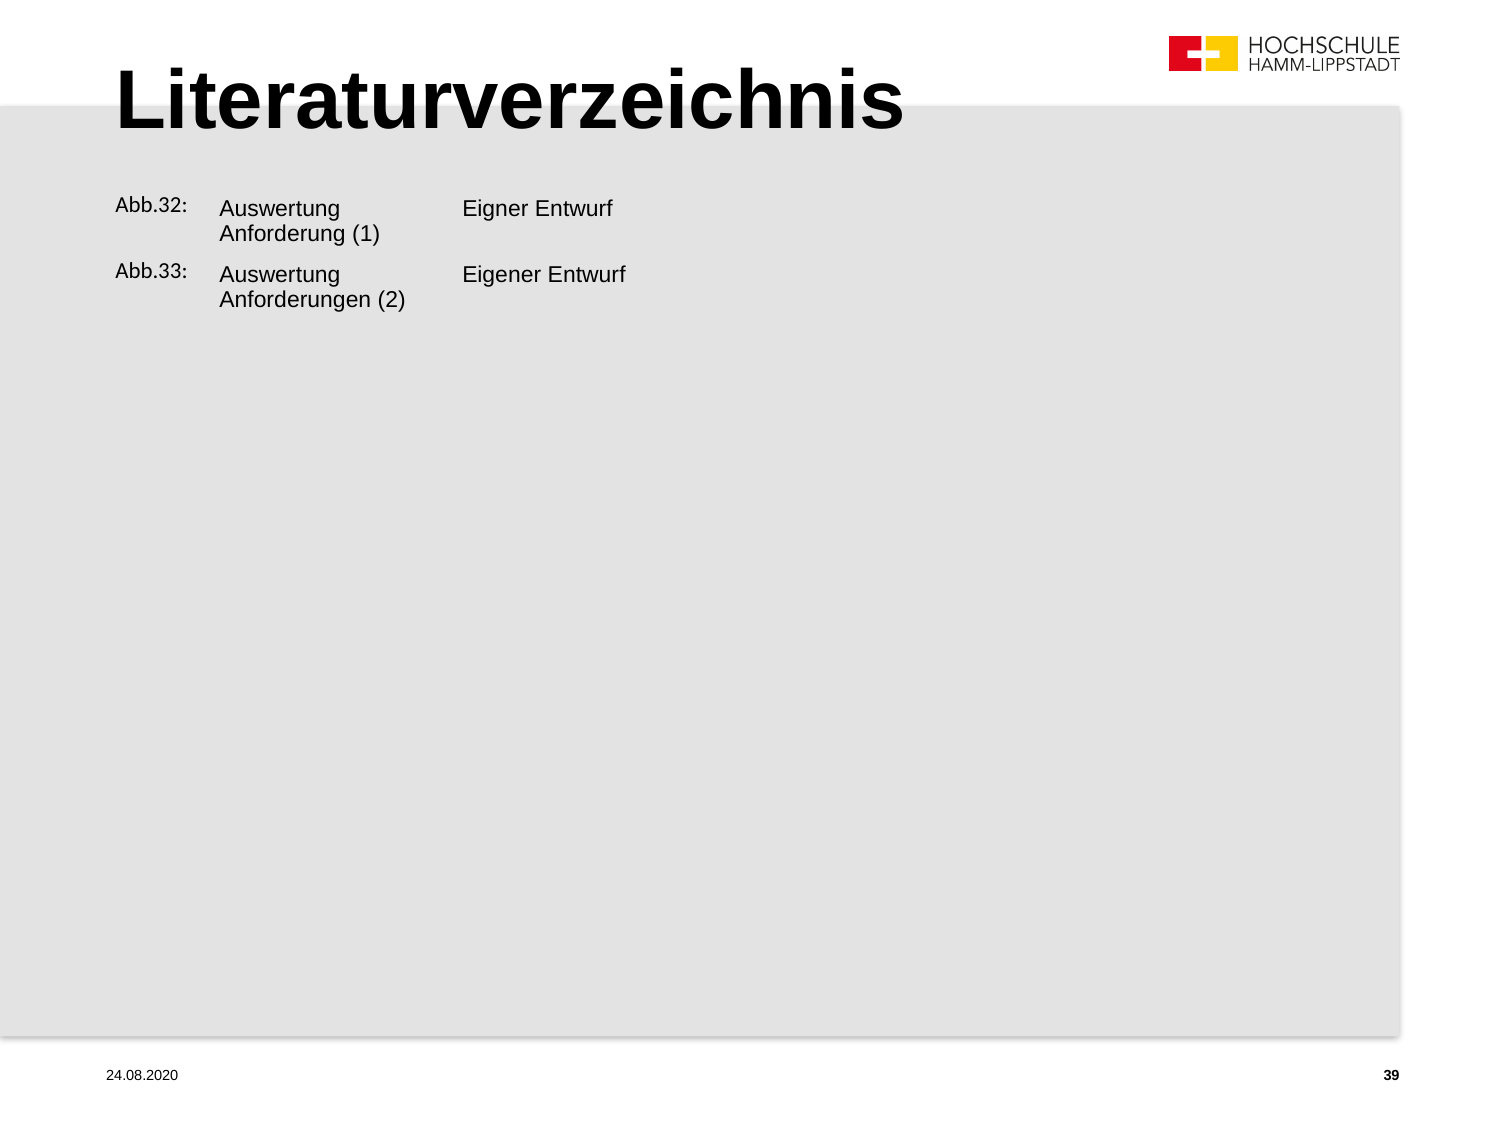

# Literaturverzeichnis
| Abb.32: | Auswertung Anforderung (1) | Eigner Entwurf |
| --- | --- | --- |
| Abb.33: | Auswertung Anforderungen (2) | Eigener Entwurf |
|  |  |  |
|  |  |  |
|  |  |  |
|  |  |  |
|  |  |  |
|  |  |  |
24.08.2020
39